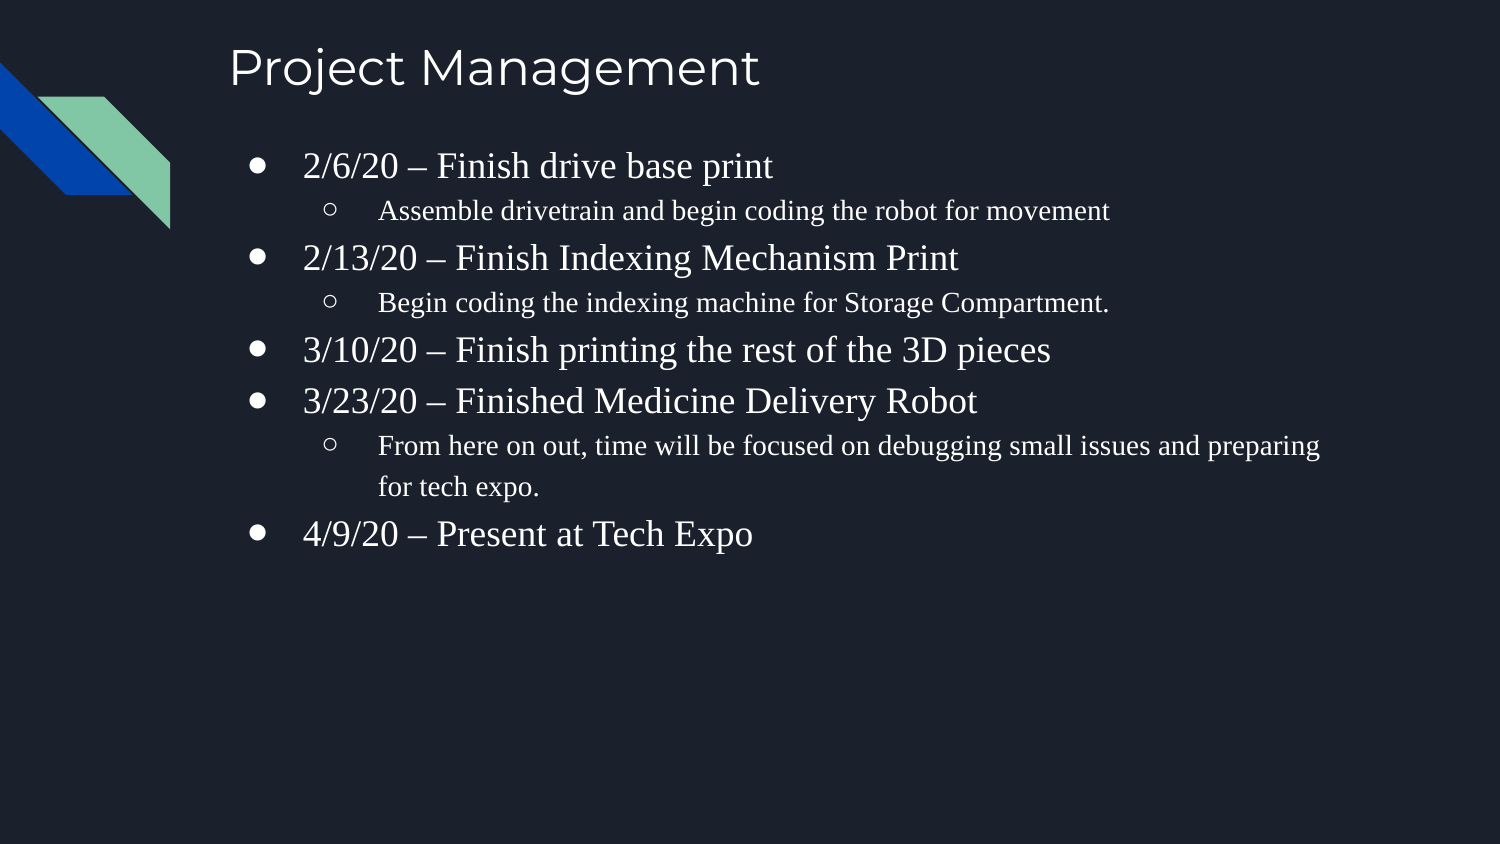

# Project Management
2/6/20 – Finish drive base print
Assemble drivetrain and begin coding the robot for movement
2/13/20 – Finish Indexing Mechanism Print
Begin coding the indexing machine for Storage Compartment.
3/10/20 – Finish printing the rest of the 3D pieces
3/23/20 – Finished Medicine Delivery Robot
From here on out, time will be focused on debugging small issues and preparing for tech expo.
4/9/20 – Present at Tech Expo